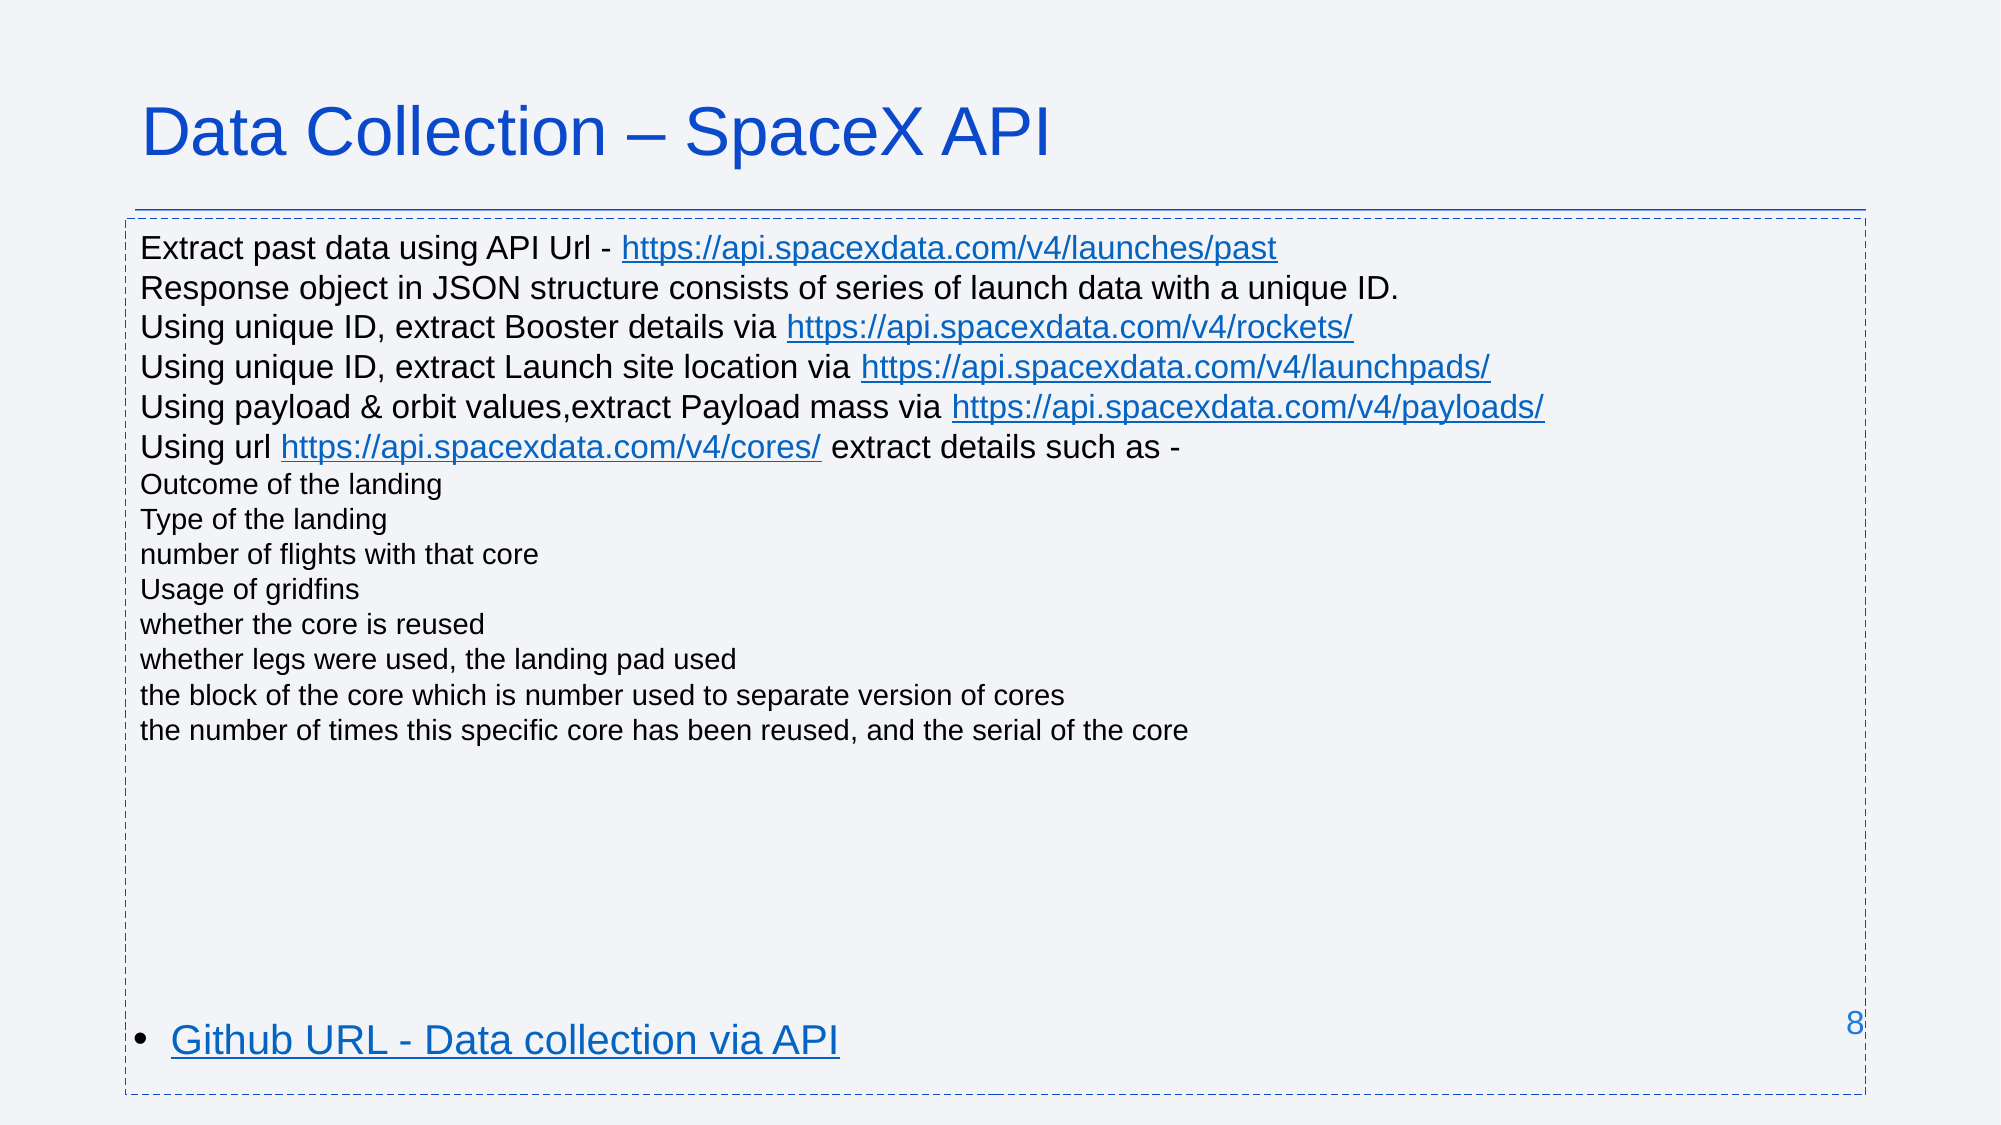

Data Collection – SpaceX API
Extract past data using API Url - https://api.spacexdata.com/v4/launches/past
Response object in JSON structure consists of series of launch data with a unique ID.
Using unique ID, extract Booster details via https://api.spacexdata.com/v4/rockets/
Using unique ID, extract Launch site location via https://api.spacexdata.com/v4/launchpads/
Using payload & orbit values,extract Payload mass via https://api.spacexdata.com/v4/payloads/
Using url https://api.spacexdata.com/v4/cores/ extract details such as -
Outcome of the landing
Type of the landing
number of flights with that core
Usage of gridfins
whether the core is reused
whether legs were used, the landing pad used
the block of the core which is number used to separate version of cores
the number of times this specific core has been reused, and the serial of the core

8
Github URL - Data collection via API